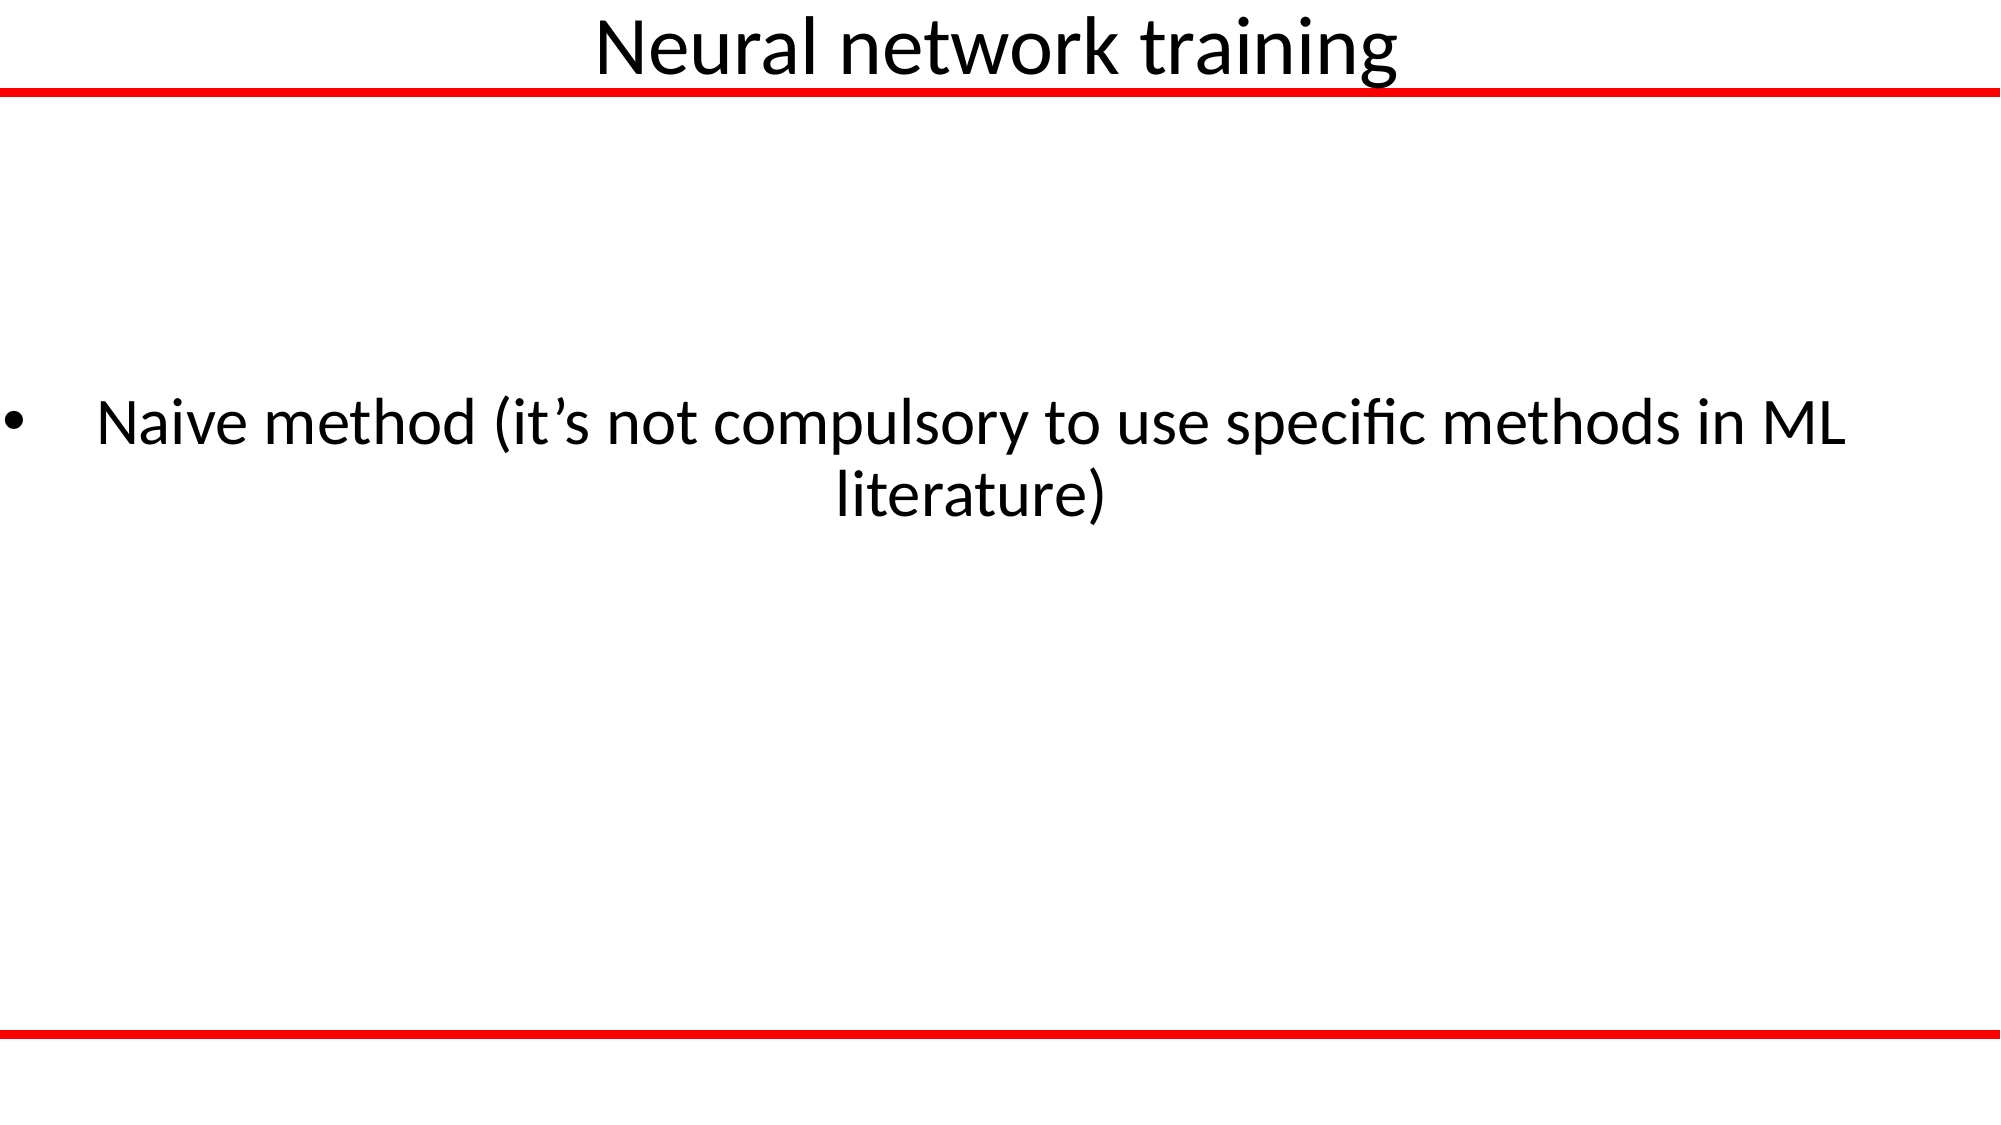

Neural network training
Naive method (it’s not compulsory to use specific methods in ML literature)